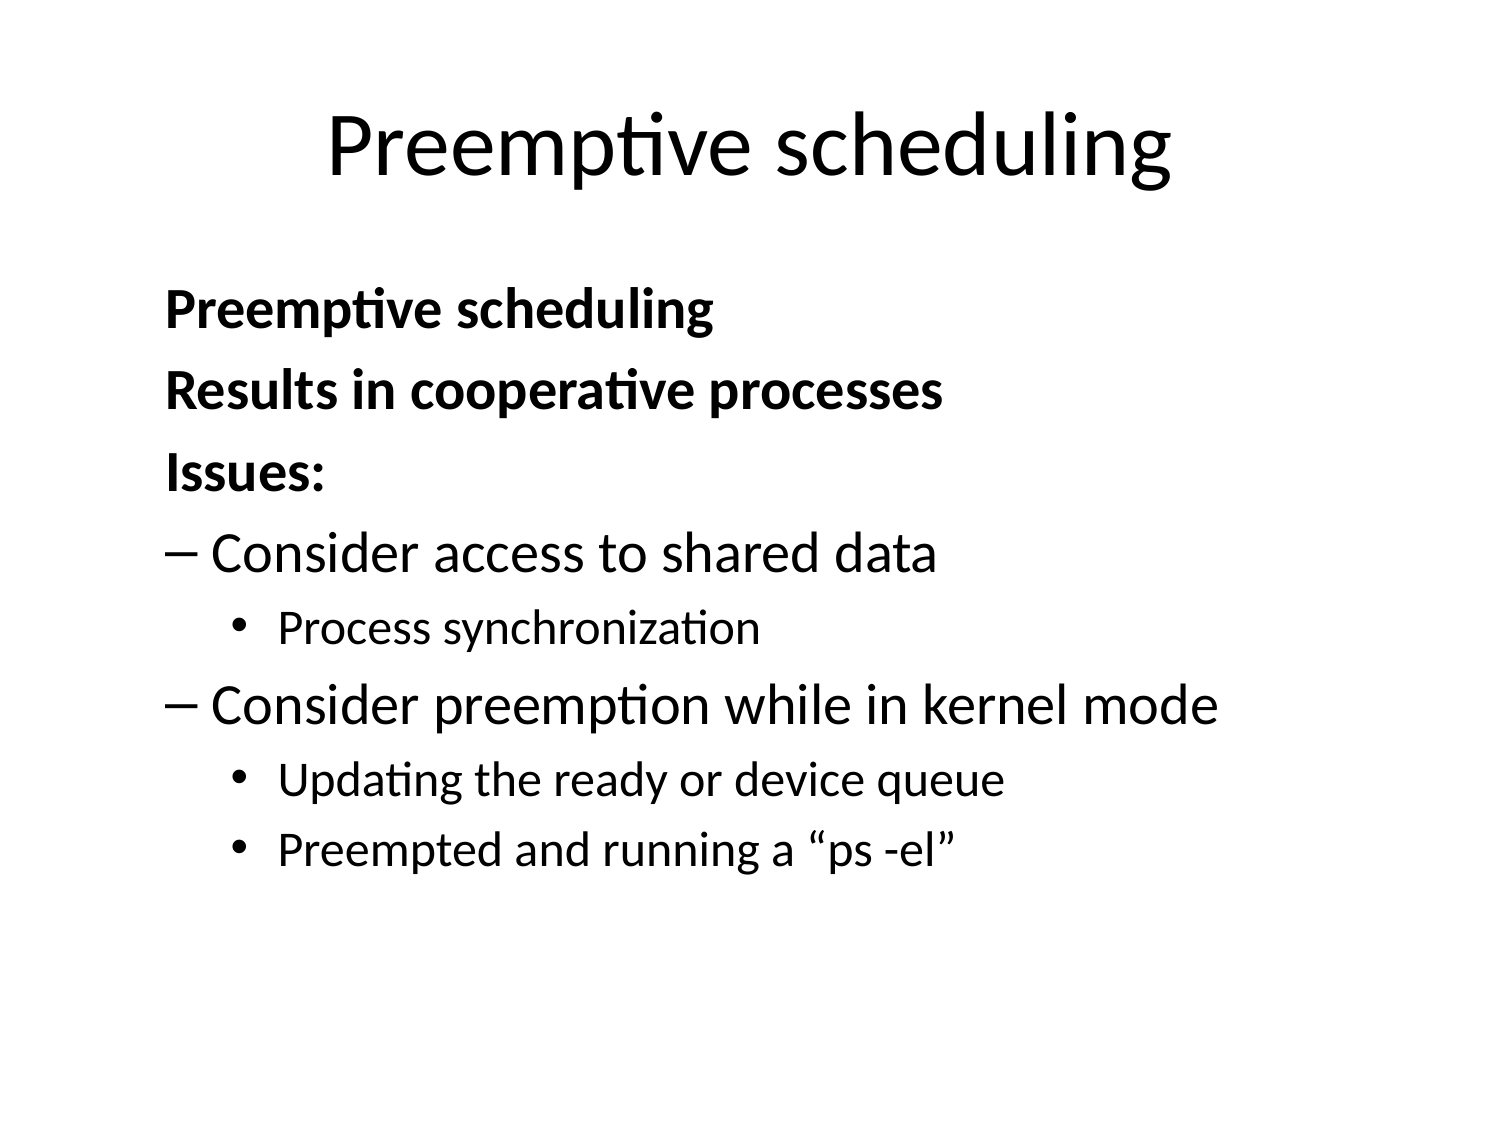

# Preemptive scheduling
Preemptive scheduling
Results in cooperative processes
Issues:
Consider access to shared data
Process synchronization
Consider preemption while in kernel mode
Updating the ready or device queue
Preempted and running a “ps -el”